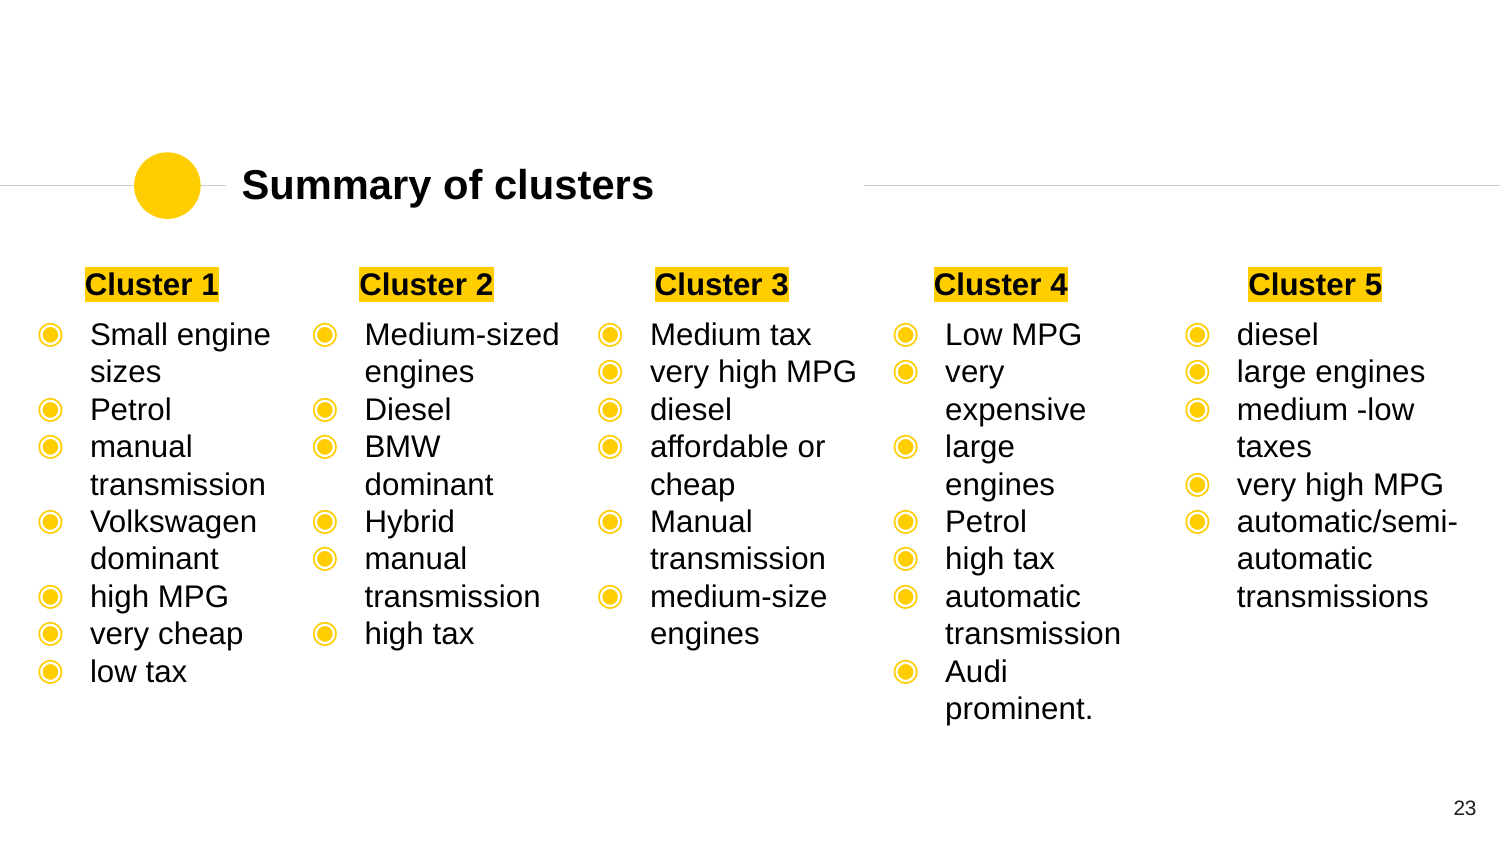

# Summary of clusters
Cluster 1
Small engine sizes
Petrol
manual transmission
Volkswagen dominant
high MPG
very cheap
low tax
Cluster 2
Medium-sized engines
Diesel
BMW dominant
Hybrid
manual transmission
high tax
Cluster 3
Medium tax
very high MPG
diesel
affordable or cheap
Manual transmission
medium-size engines

Cluster 4
Low MPG
very expensive
large engines
Petrol
high tax
automatic transmission
Audi prominent.

Cluster 5
diesel
large engines
medium -low taxes
very high MPG
automatic/semi-automatic transmissions

23